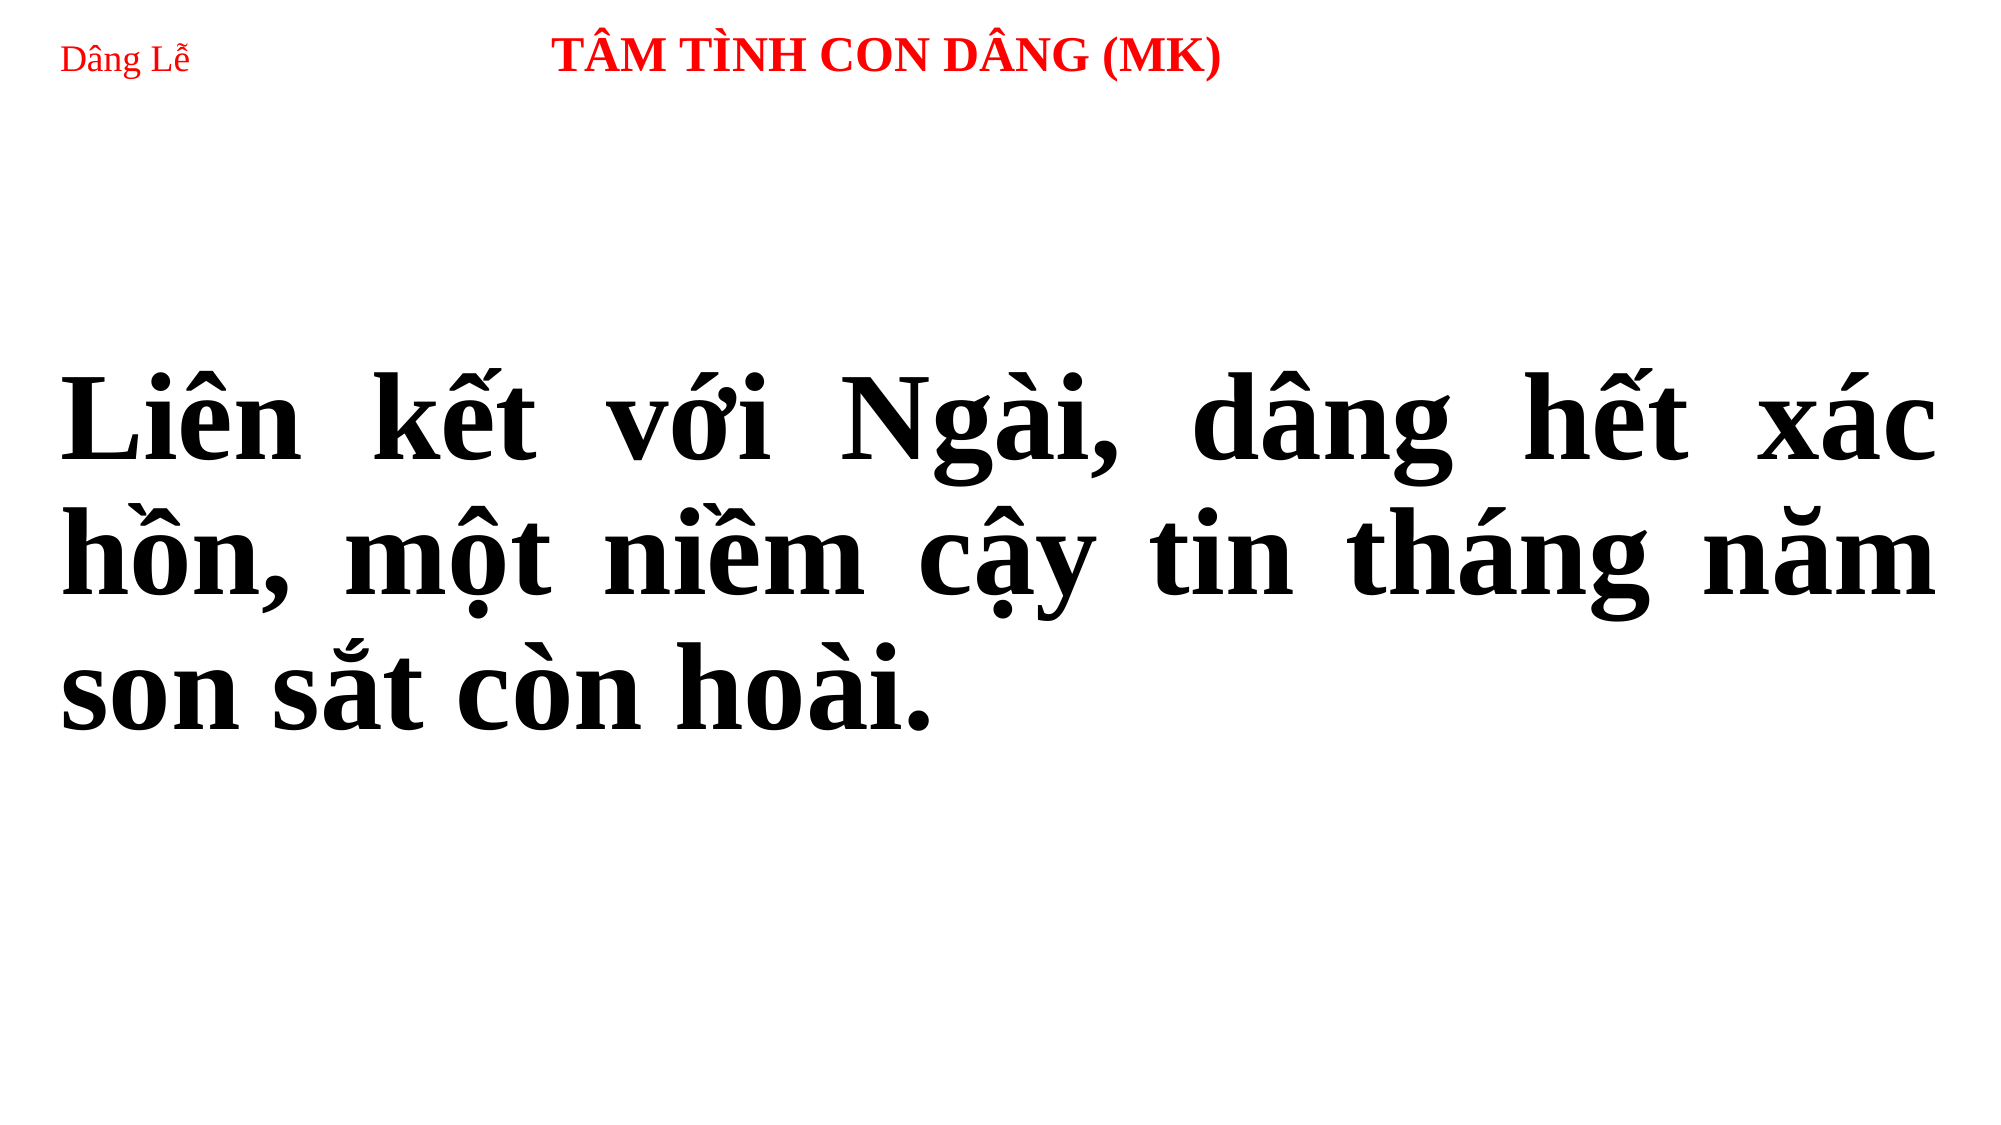

# Dâng Lễ                                      TÂM TÌNH CON DÂNG (MK)
Liên kết với Ngài, dâng hết xác hồn, một niềm cậy tin tháng năm son sắt còn hoài.